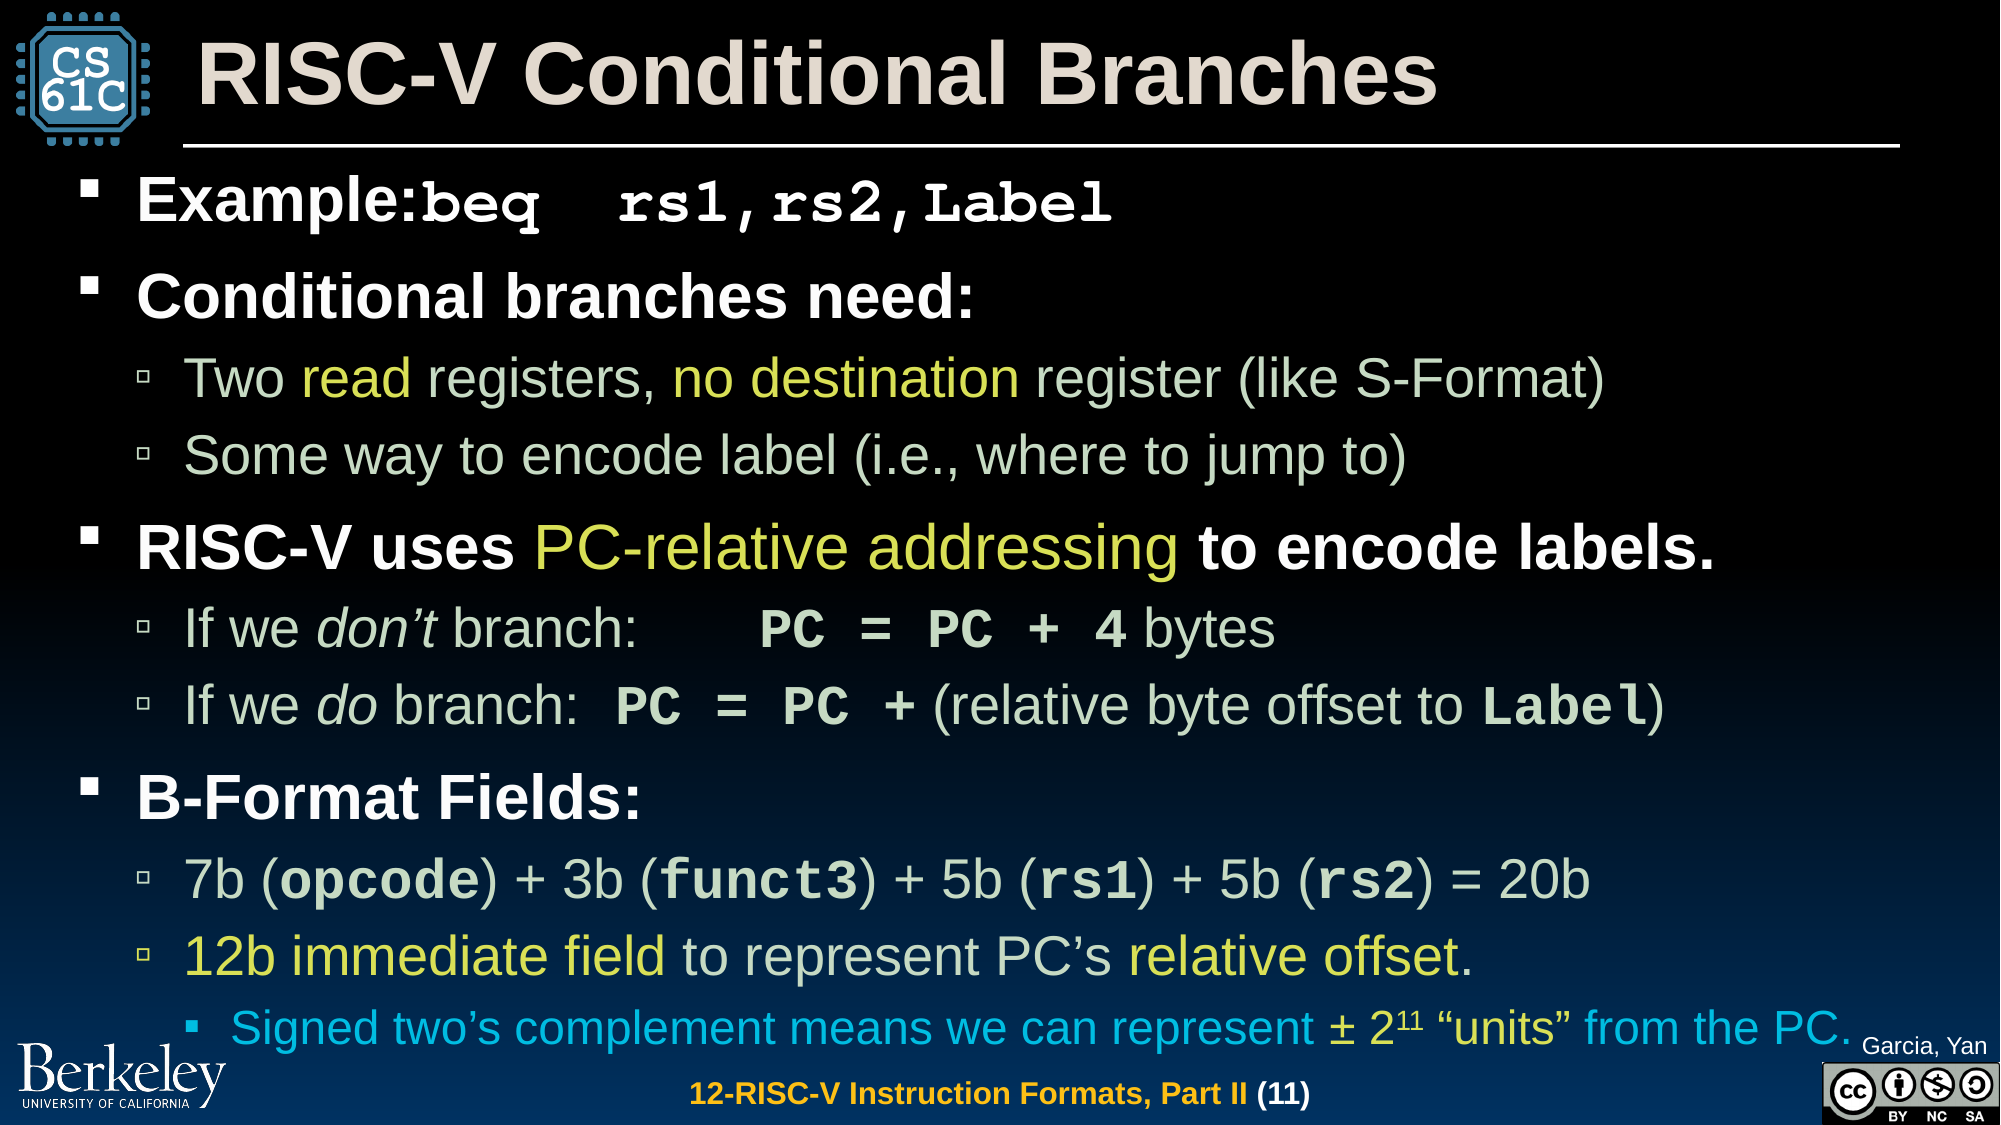

# RISC-V Conditional Branches
Example:		beq  rs1,rs2,Label
Conditional branches need:
Two read registers, no destination register (like S-Format)
Some way to encode label (i.e., where to jump to)
RISC-V uses PC-relative addressing to encode labels.
If we don’t branch:		PC = PC + 4 bytes
If we do branch:		PC = PC + (relative byte offset to Label)
B-Format Fields:
7b (opcode) + 3b (funct3) + 5b (rs1) + 5b (rs2) = 20b
12b immediate field to represent PC’s relative offset.
Signed two’s complement means we can represent ± 211 “units” from the PC.